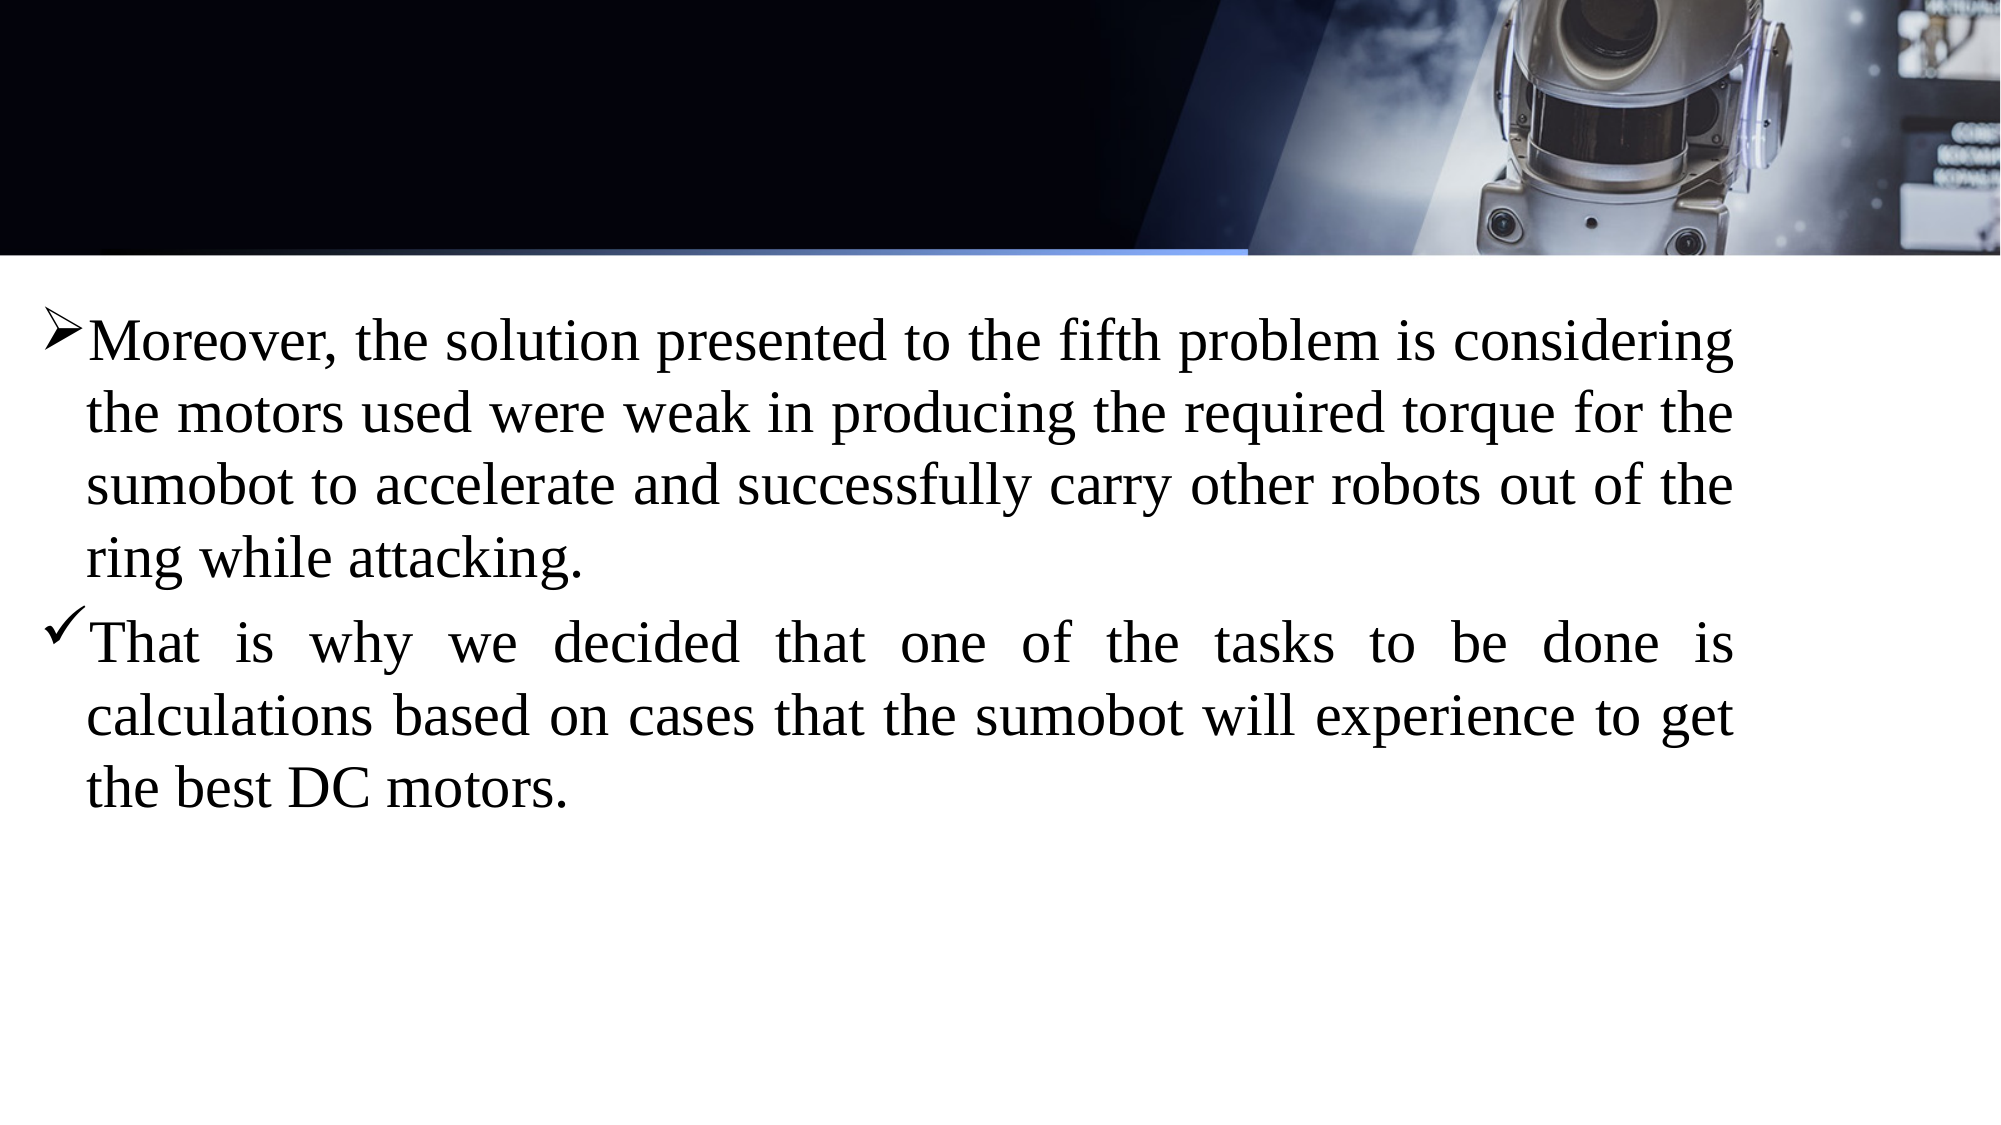

Moreover, the solution presented to the fifth problem is considering the motors used were weak in producing the required torque for the sumobot to accelerate and successfully carry other robots out of the ring while attacking.
That is why we decided that one of the tasks to be done is calculations based on cases that the sumobot will experience to get the best DC motors.